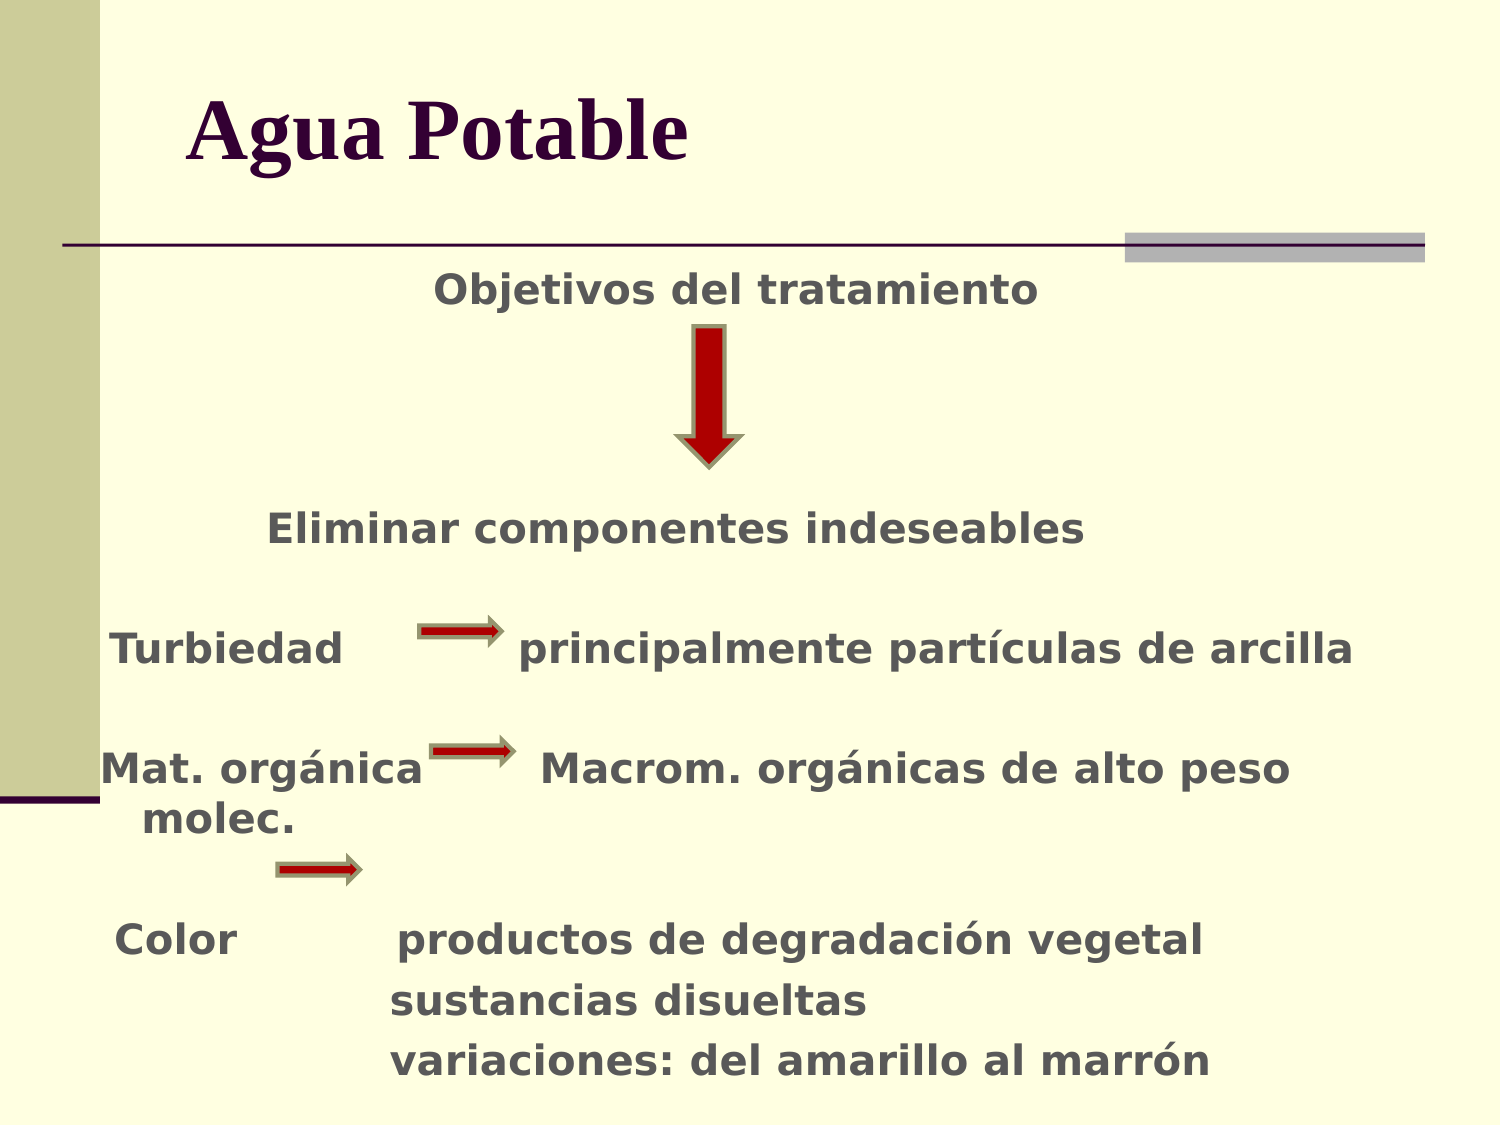

Agua Potable
                        Objetivos del tratamiento

             Eliminar componentes indeseables

  Turbiedad            principalmente partículas de arcilla

 Mat. orgánica        Macrom. orgánicas de alto peso molec.

  Color           productos de degradación vegetal
                     sustancias disueltas
                     variaciones: del amarillo al marrón